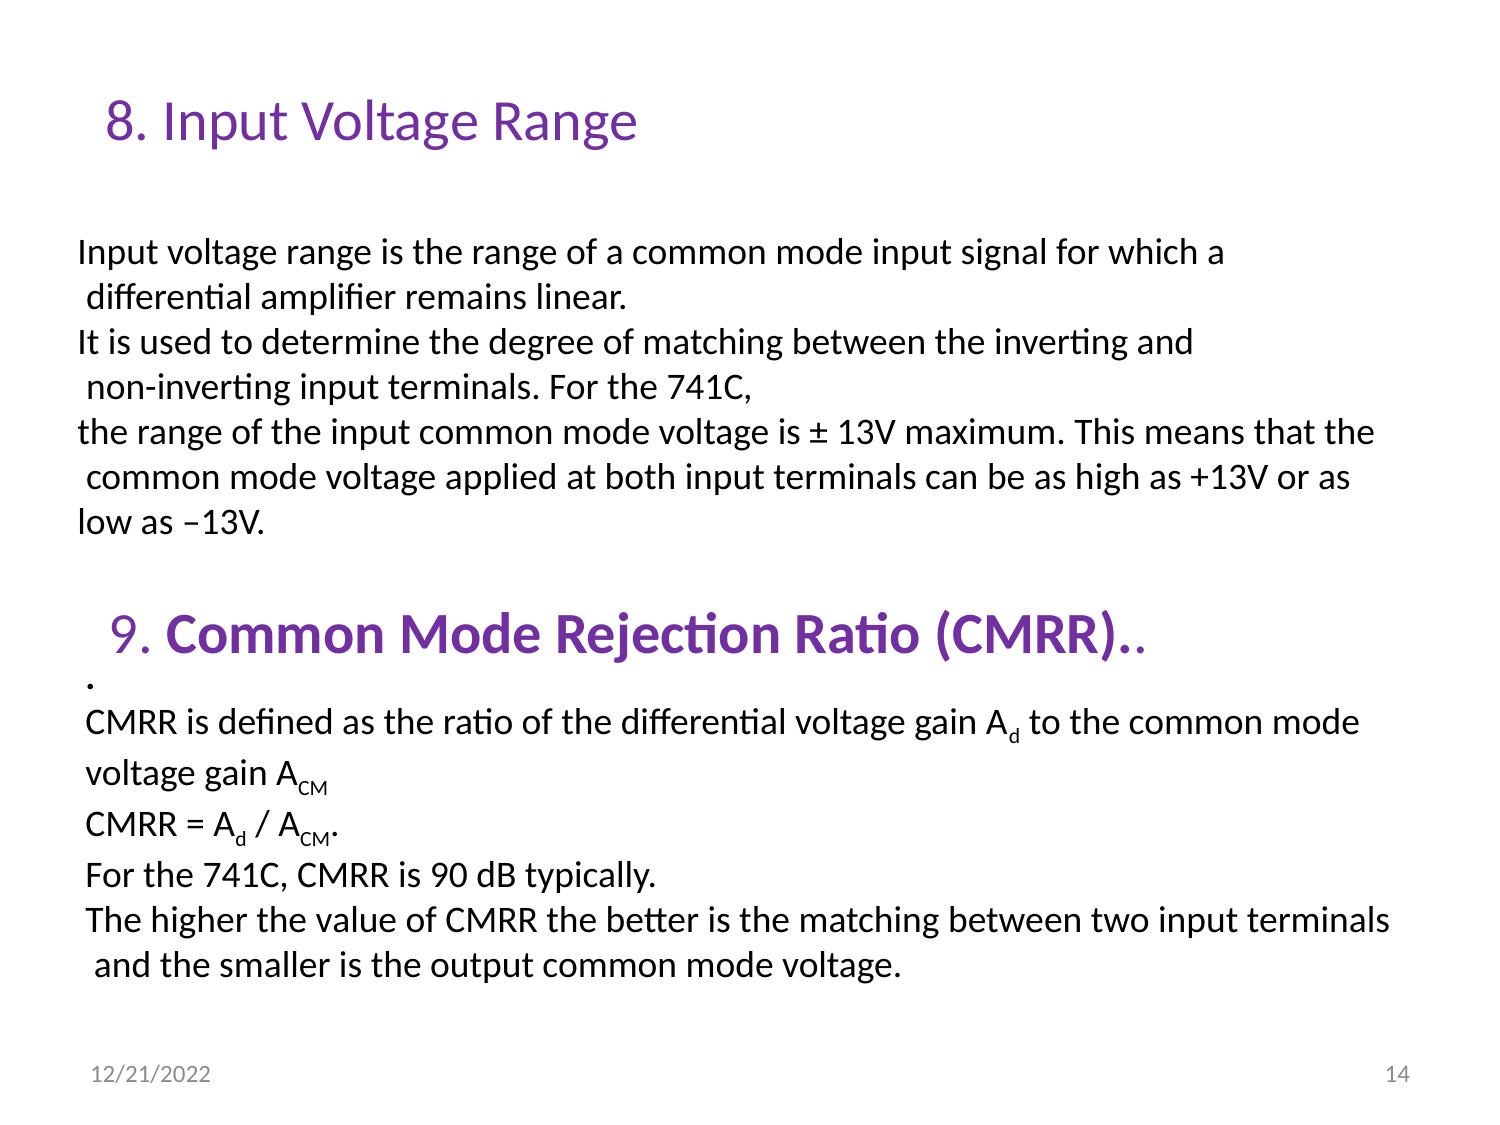

8. Input Voltage Range

Input voltage range is the range of a common mode input signal for which a
 differential amplifier remains linear.
It is used to determine the degree of matching between the inverting and
 non-inverting input terminals. For the 741C,
the range of the input common mode voltage is ± 13V maximum. This means that the
 common mode voltage applied at both input terminals can be as high as +13V or as
low as –13V.

9. Common Mode Rejection Ratio­ (CMRR)..
.
CMRR is defined as the ratio of the differential voltage gain Ad to the common mode
voltage gain ACM
CMRR = Ad / ACM.
For the 741C, CMRR is 90 dB typically.
The higher the value of CMRR the better is the matching between two input terminals
 and the smaller is the output common mode voltage.

12/21/2022
14